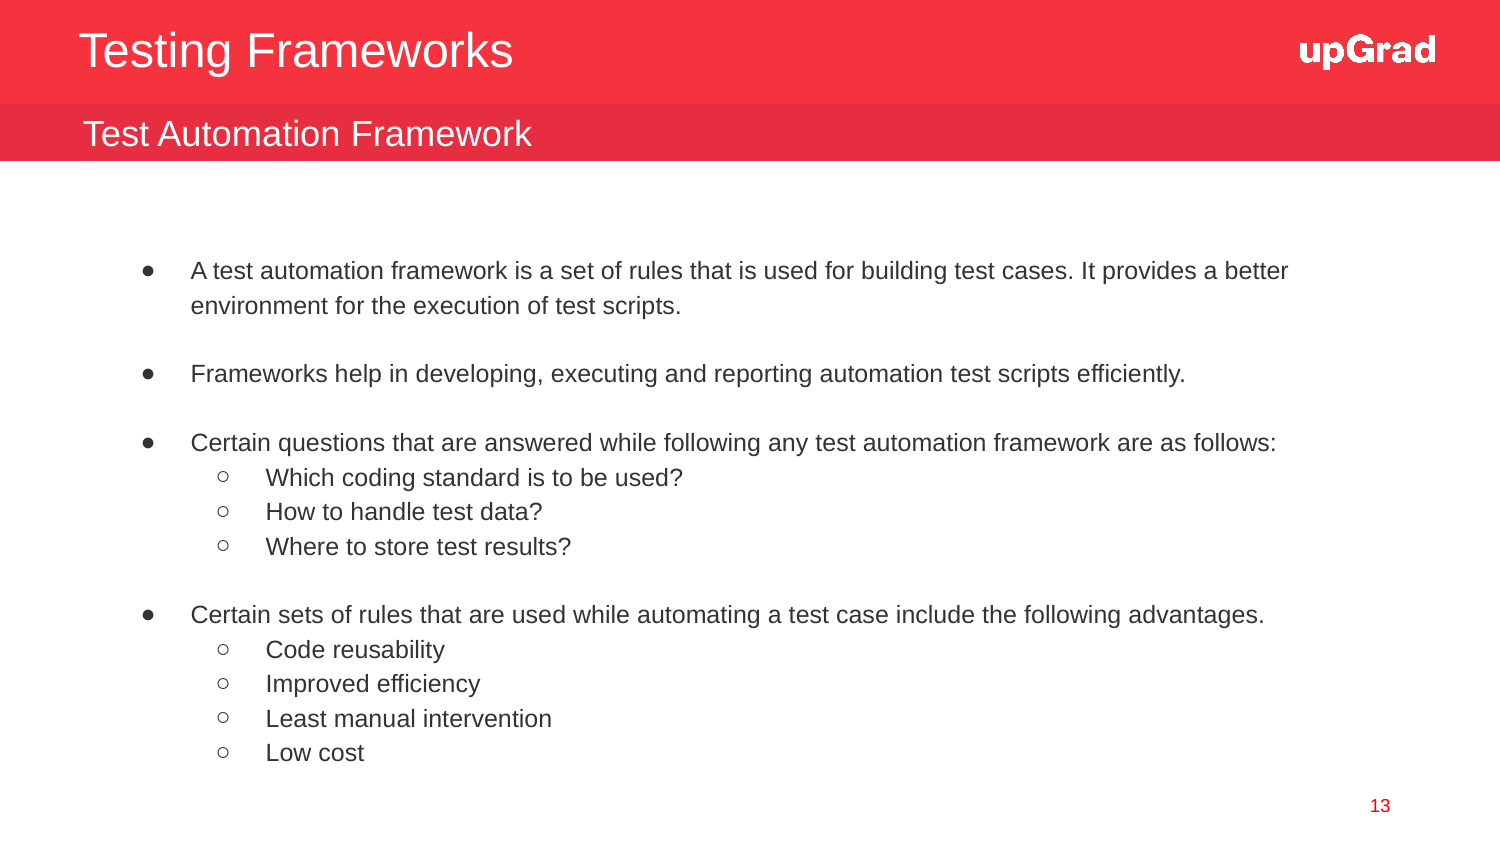

Testing Frameworks
     Test Automation Framework
A test automation framework is a set of rules that is used for building test cases. It provides a better environment for the execution of test scripts.

Frameworks help in developing, executing and reporting automation test scripts efficiently.

Certain questions that are answered while following any test automation framework are as follows:
Which coding standard is to be used?
How to handle test data?
Where to store test results?

Certain sets of rules that are used while automating a test case include the following advantages.
Code reusability
Improved efficiency
Least manual intervention
Low cost
13